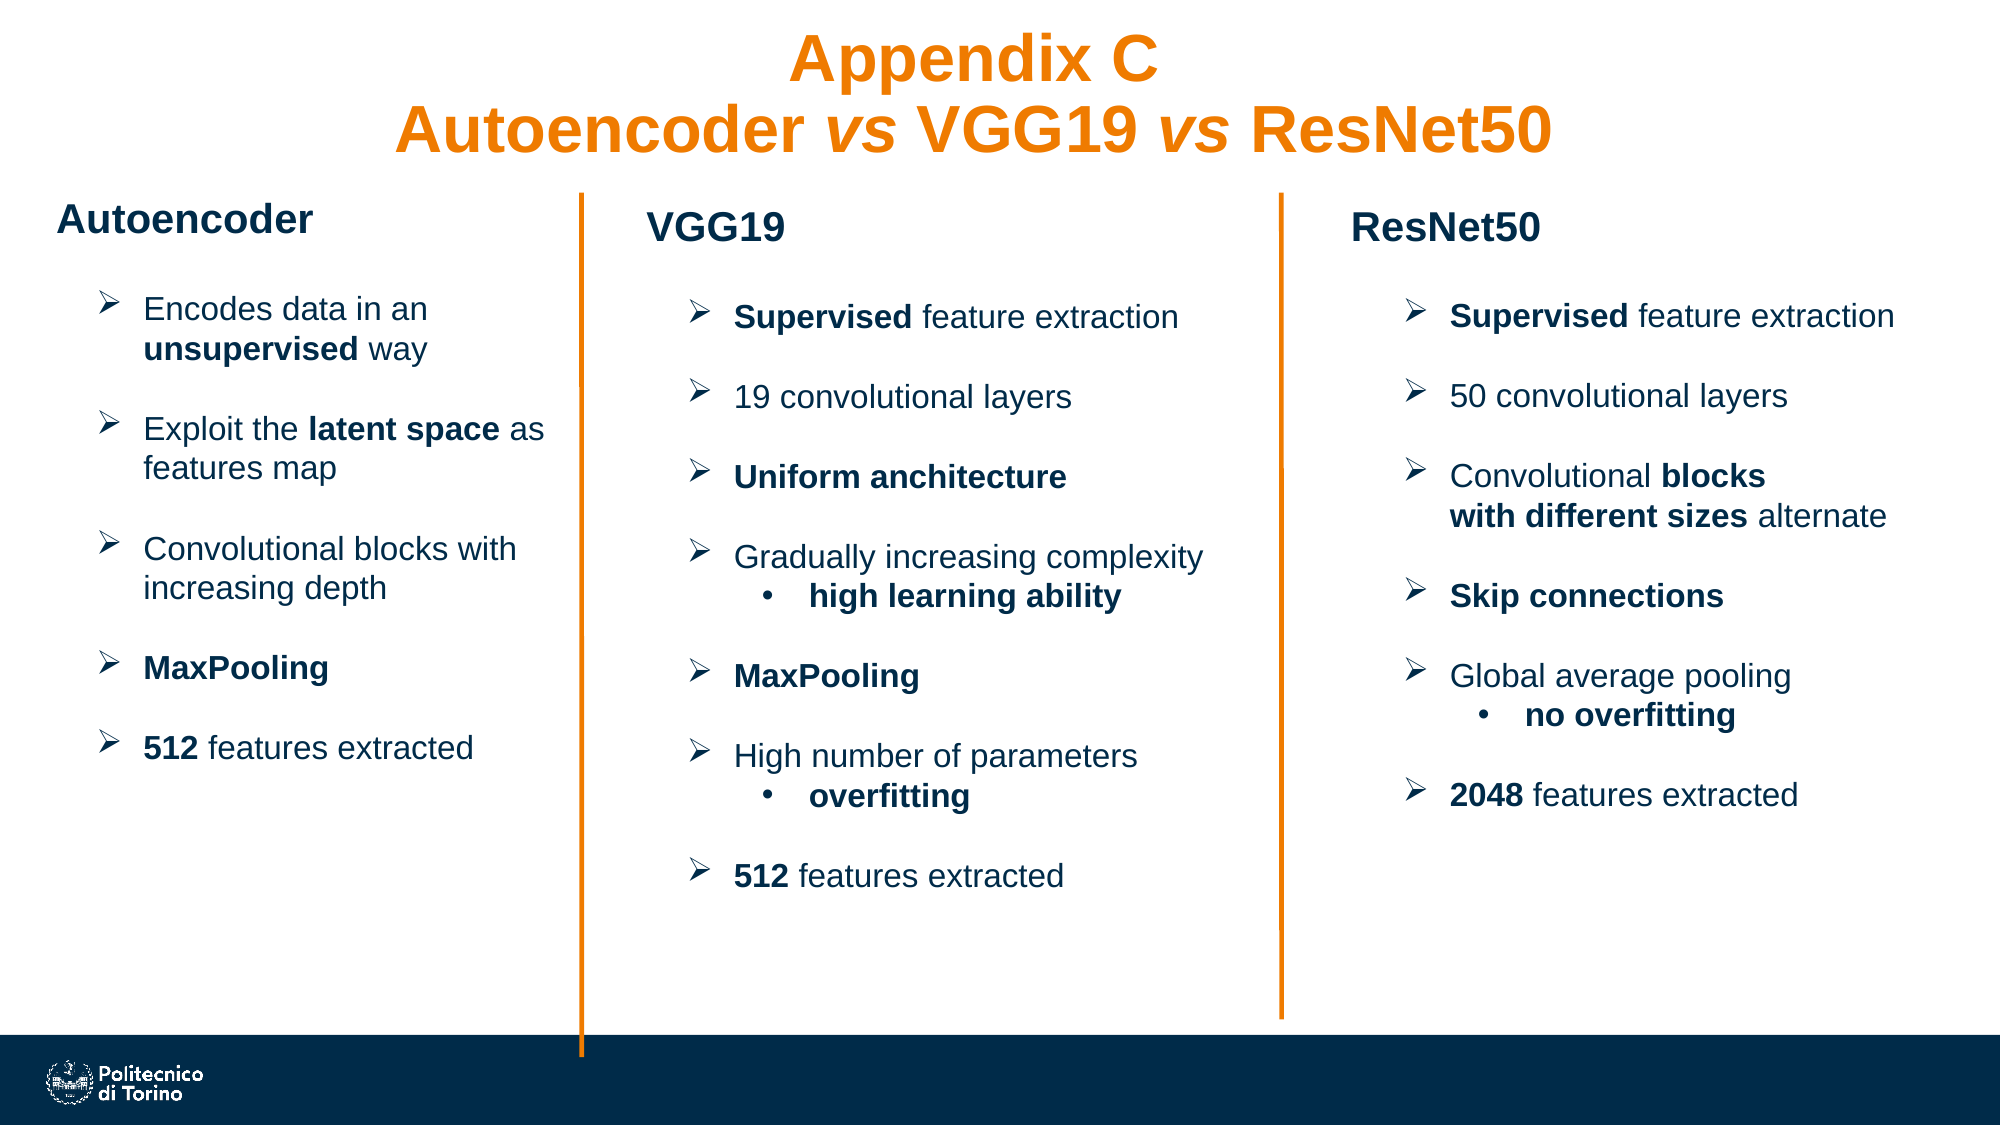

# Appendix C Autoencoder vs VGG19 vs ResNet50
   Autoencoder

Encodes data in an unsupervised way

Exploit the latent space as features map

Convolutional blocks with increasing depth

MaxPooling

512 features extracted

  ResNet50

Supervised feature extraction

50 convolutional layers

Convolutional blocks with different sizes alternate

Skip connections

Global average pooling
no overfitting

2048 features extracted

   VGG19

Supervised feature extraction

19 convolutional layers

Uniform anchitecture

Gradually increasing complexity
high learning ability

MaxPooling

High number of parameters
overfitting

512 features extracted